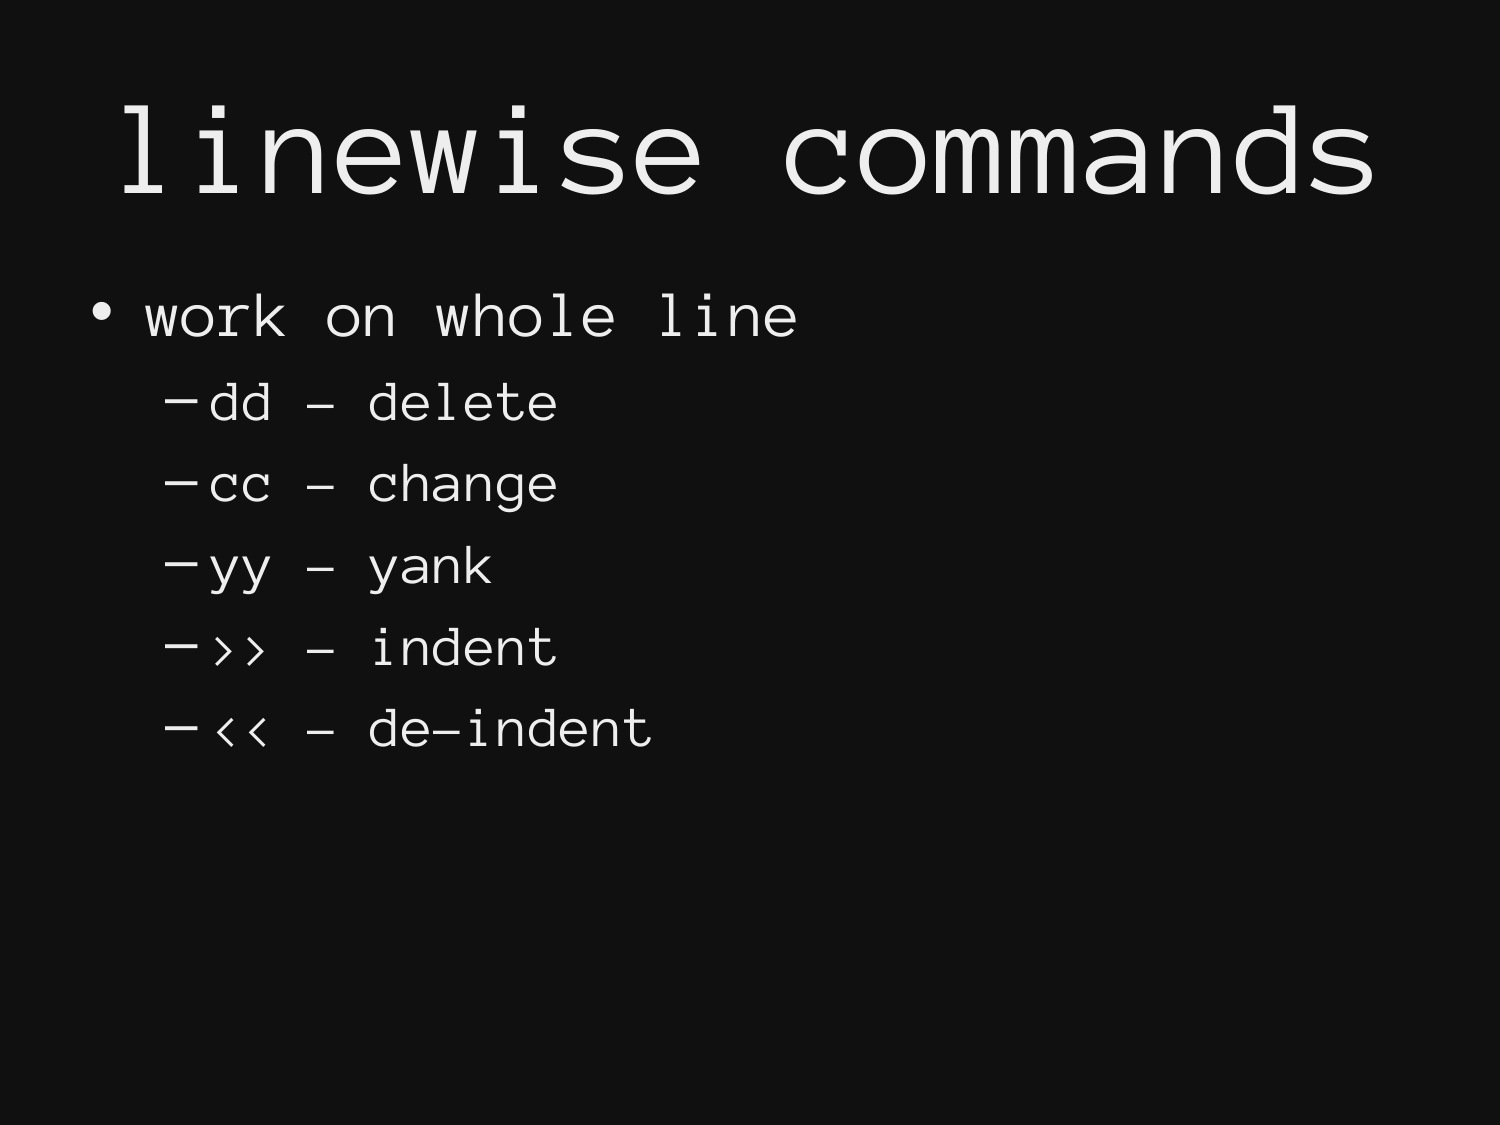

# linewise commands
work on whole line
dd - delete
cc - change
yy - yank
>> - indent
<< - de-indent